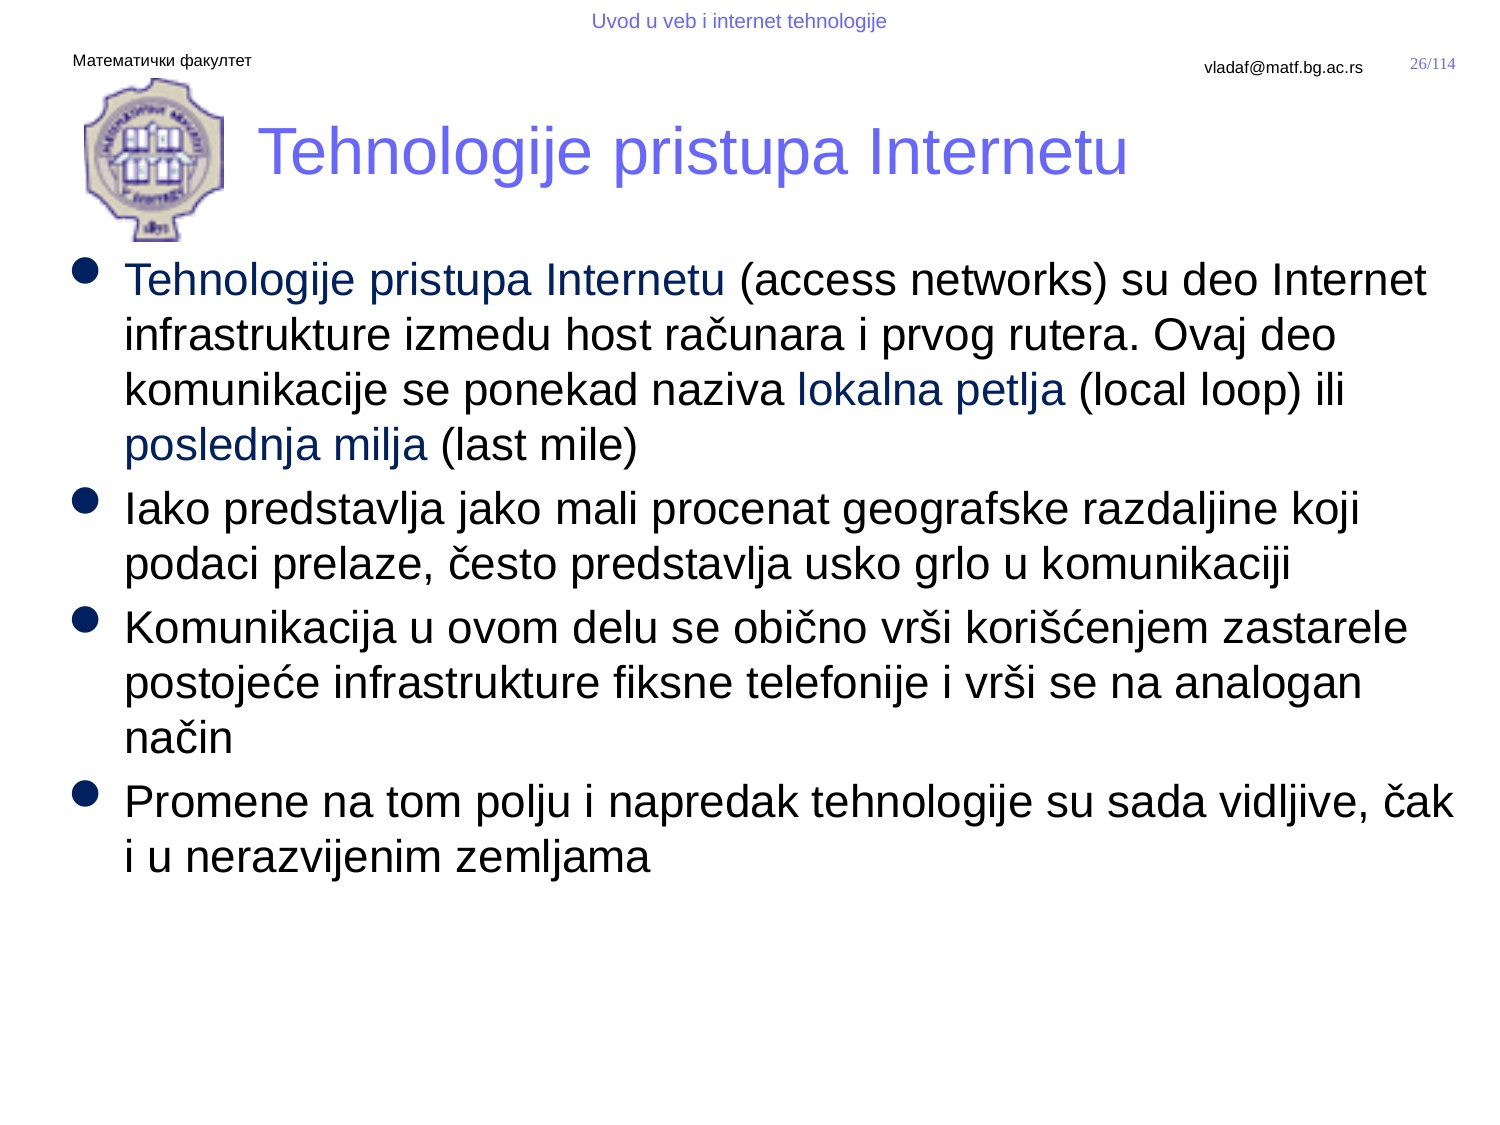

# Tehnologije pristupa Internetu
Tehnologije pristupa Internetu (access networks) su deo Internet infrastrukture izmedu host računara i prvog rutera. Ovaj deo komunikacije se ponekad naziva lokalna petlja (local loop) ili poslednja milja (last mile)
Iako predstavlja jako mali procenat geografske razdaljine koji podaci prelaze, često predstavlja usko grlo u komunikaciji
Komunikacija u ovom delu se obično vrši korišćenjem zastarele postojeće infrastrukture fiksne telefonije i vrši se na analogan način
Promene na tom polju i napredak tehnologije su sada vidljive, čak i u nerazvijenim zemljama